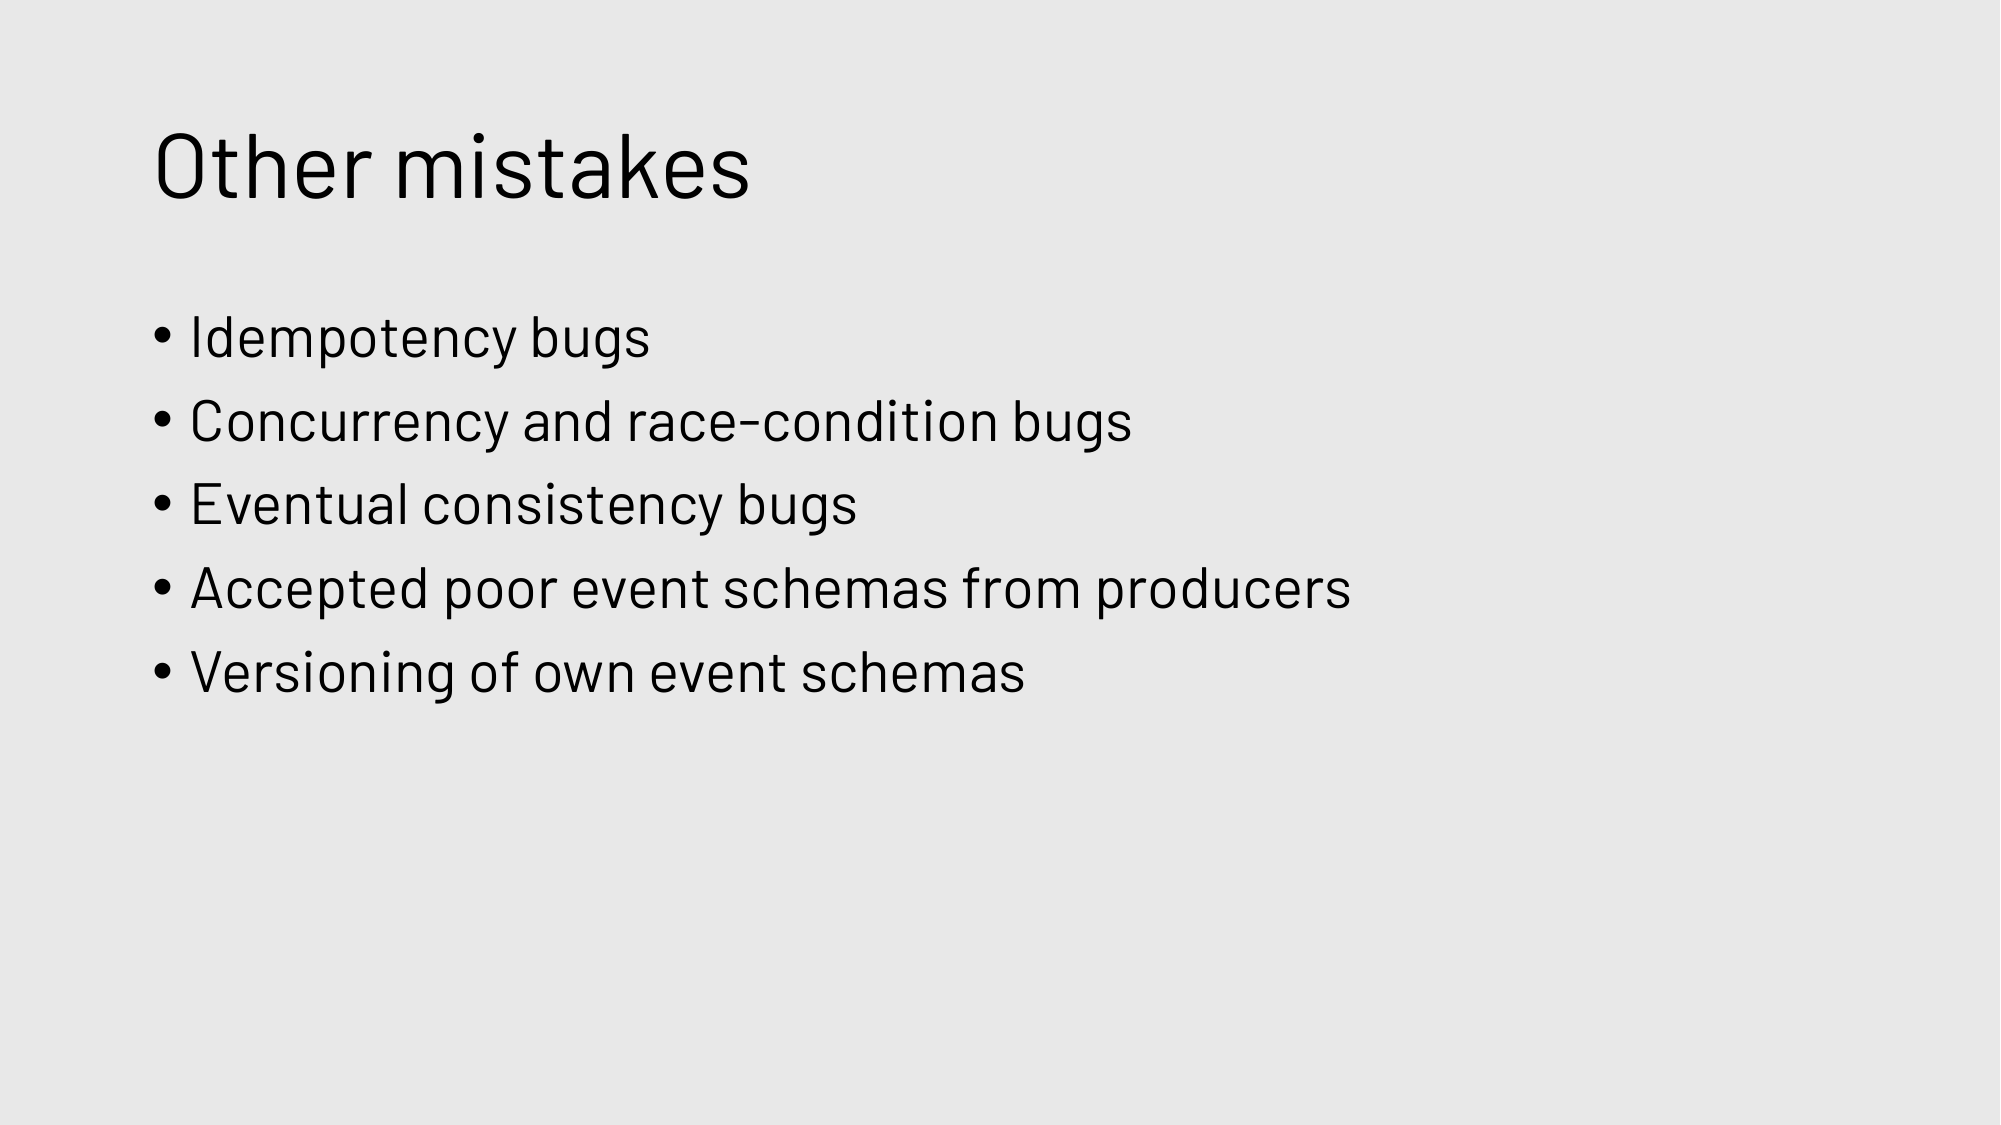

# Other mistakes
Idempotency bugs
Concurrency and race-condition bugs
Eventual consistency bugs
Accepted poor event schemas from producers
Versioning of own event schemas